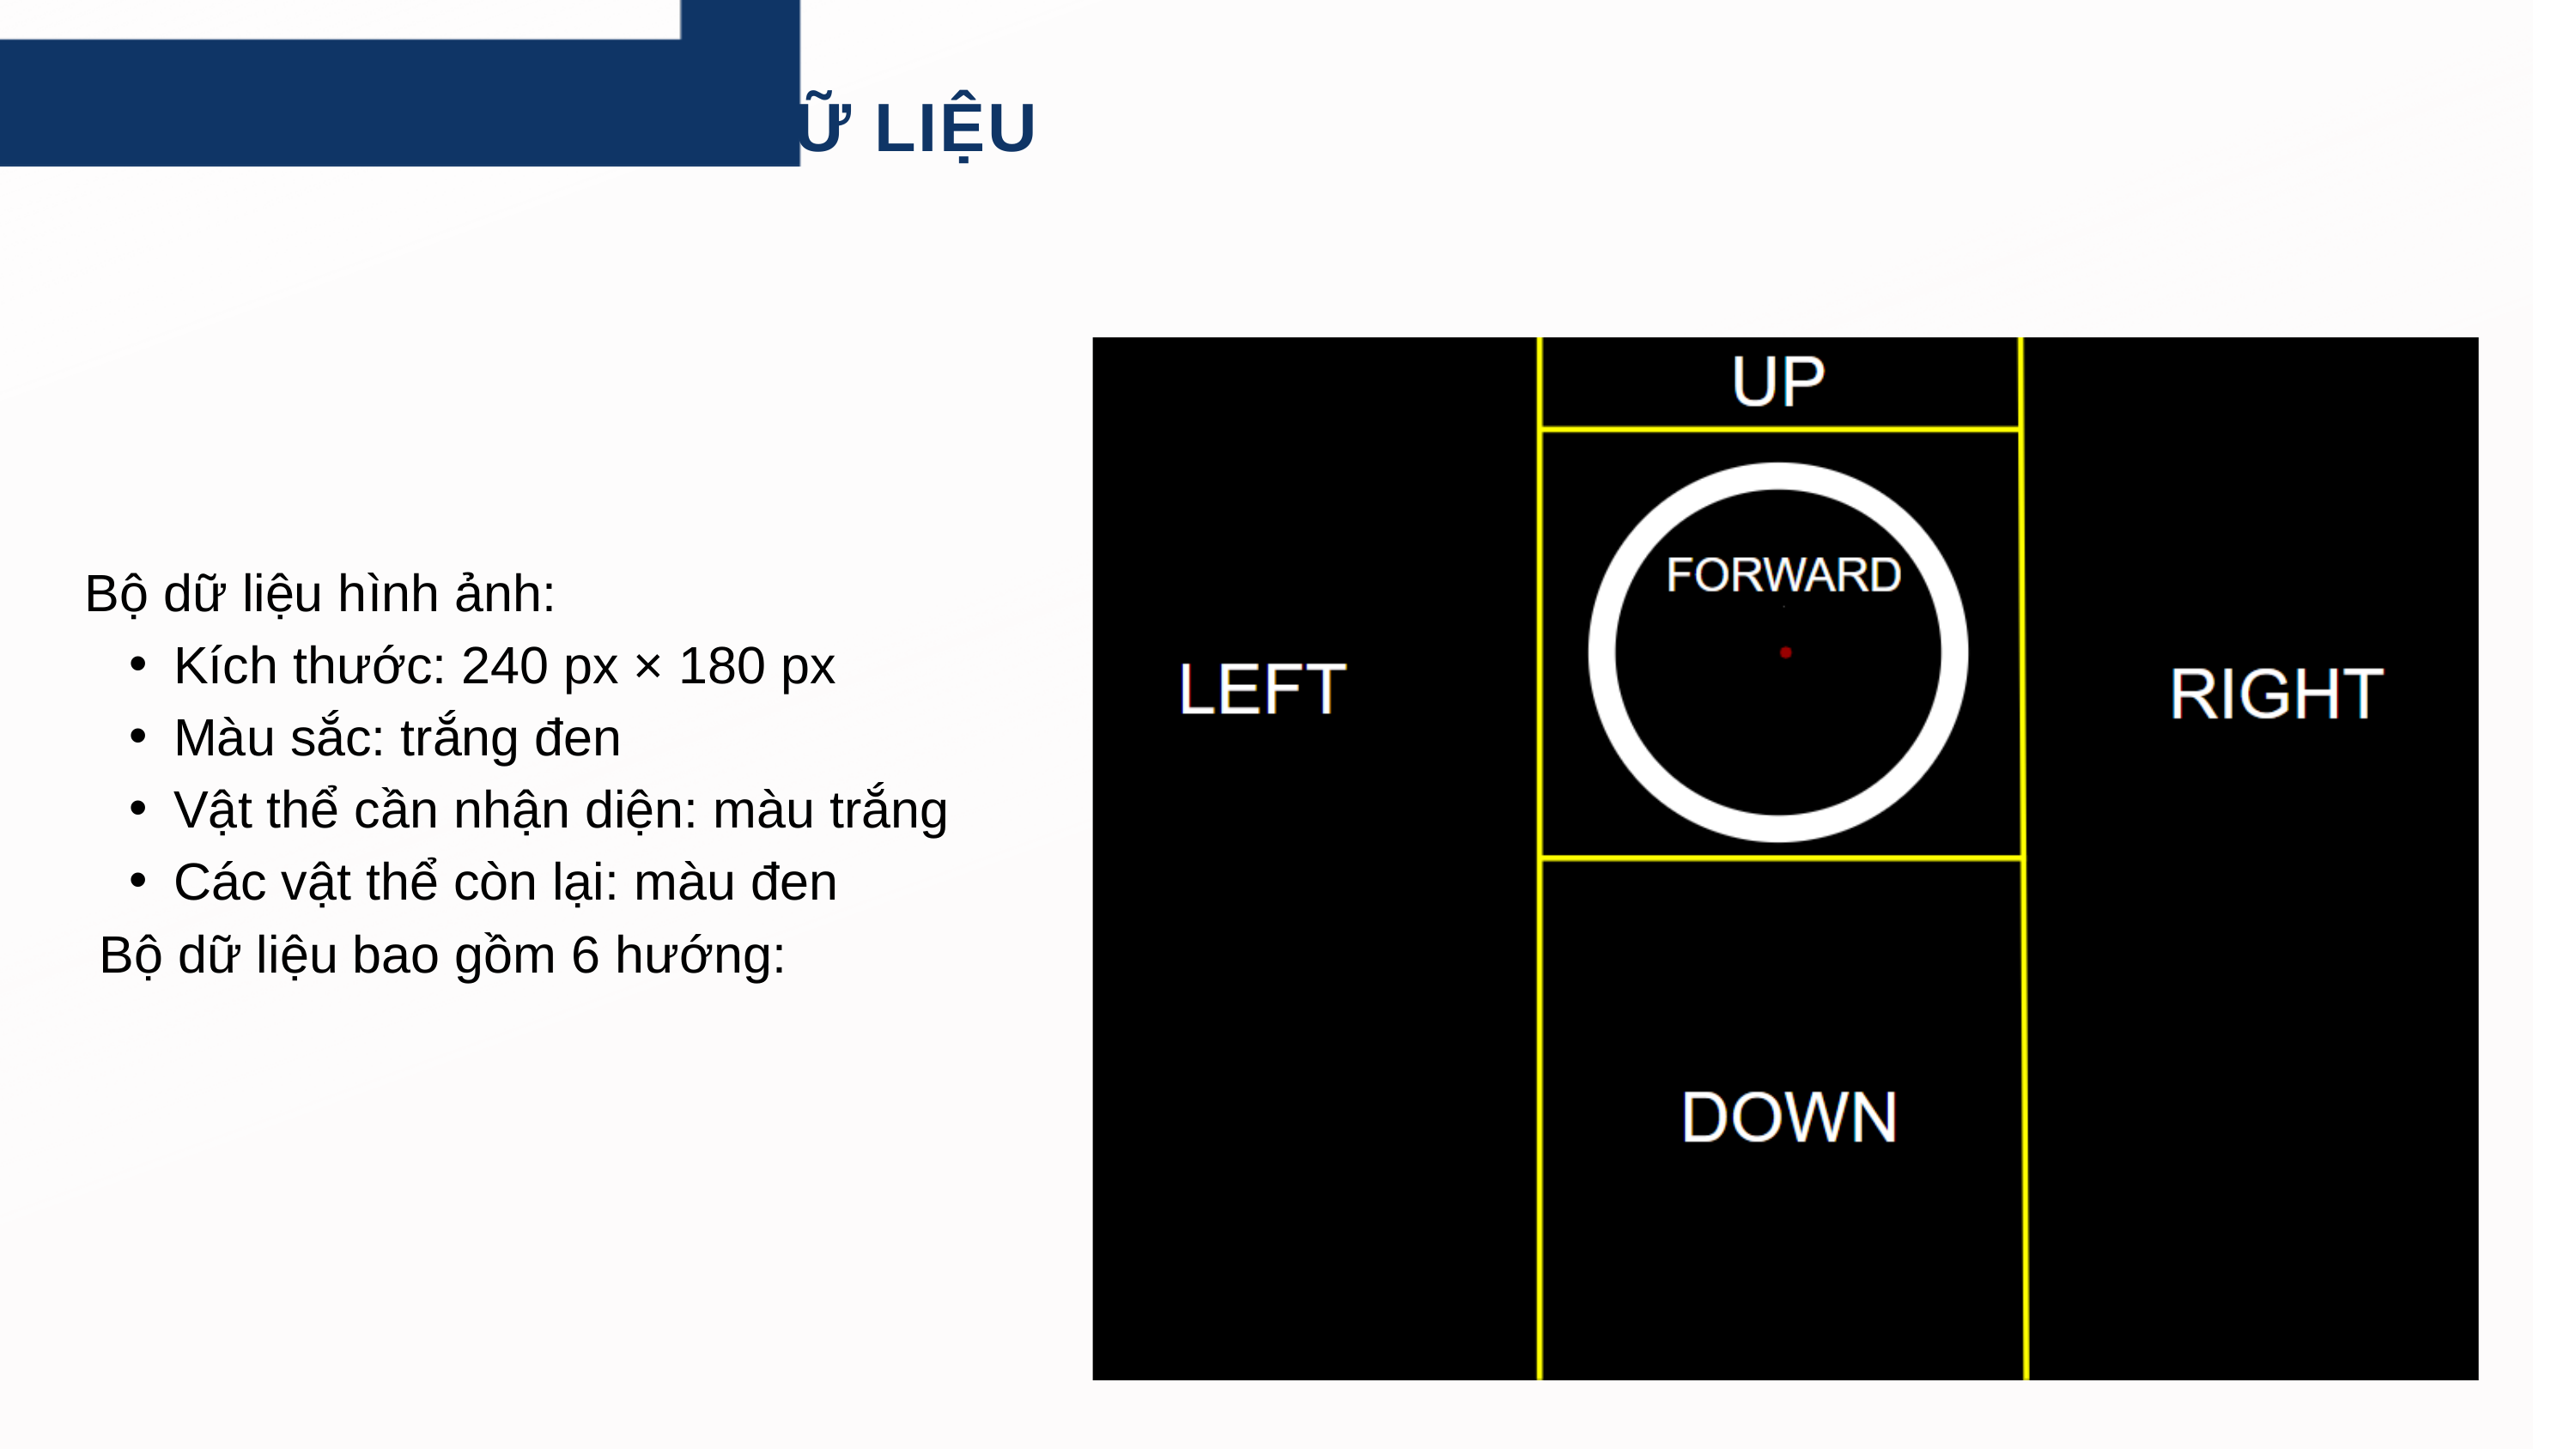

4.2 XÂY DỰNG BỘ DỮ LIỆU

Bộ dữ liệu hình ảnh:
Kích thước: 240 px × 180 px
Màu sắc: trắng đen
Vật thể cần nhận diện: màu trắng
Các vật thể còn lại: màu đen
 Bộ dữ liệu bao gồm 6 hướng: